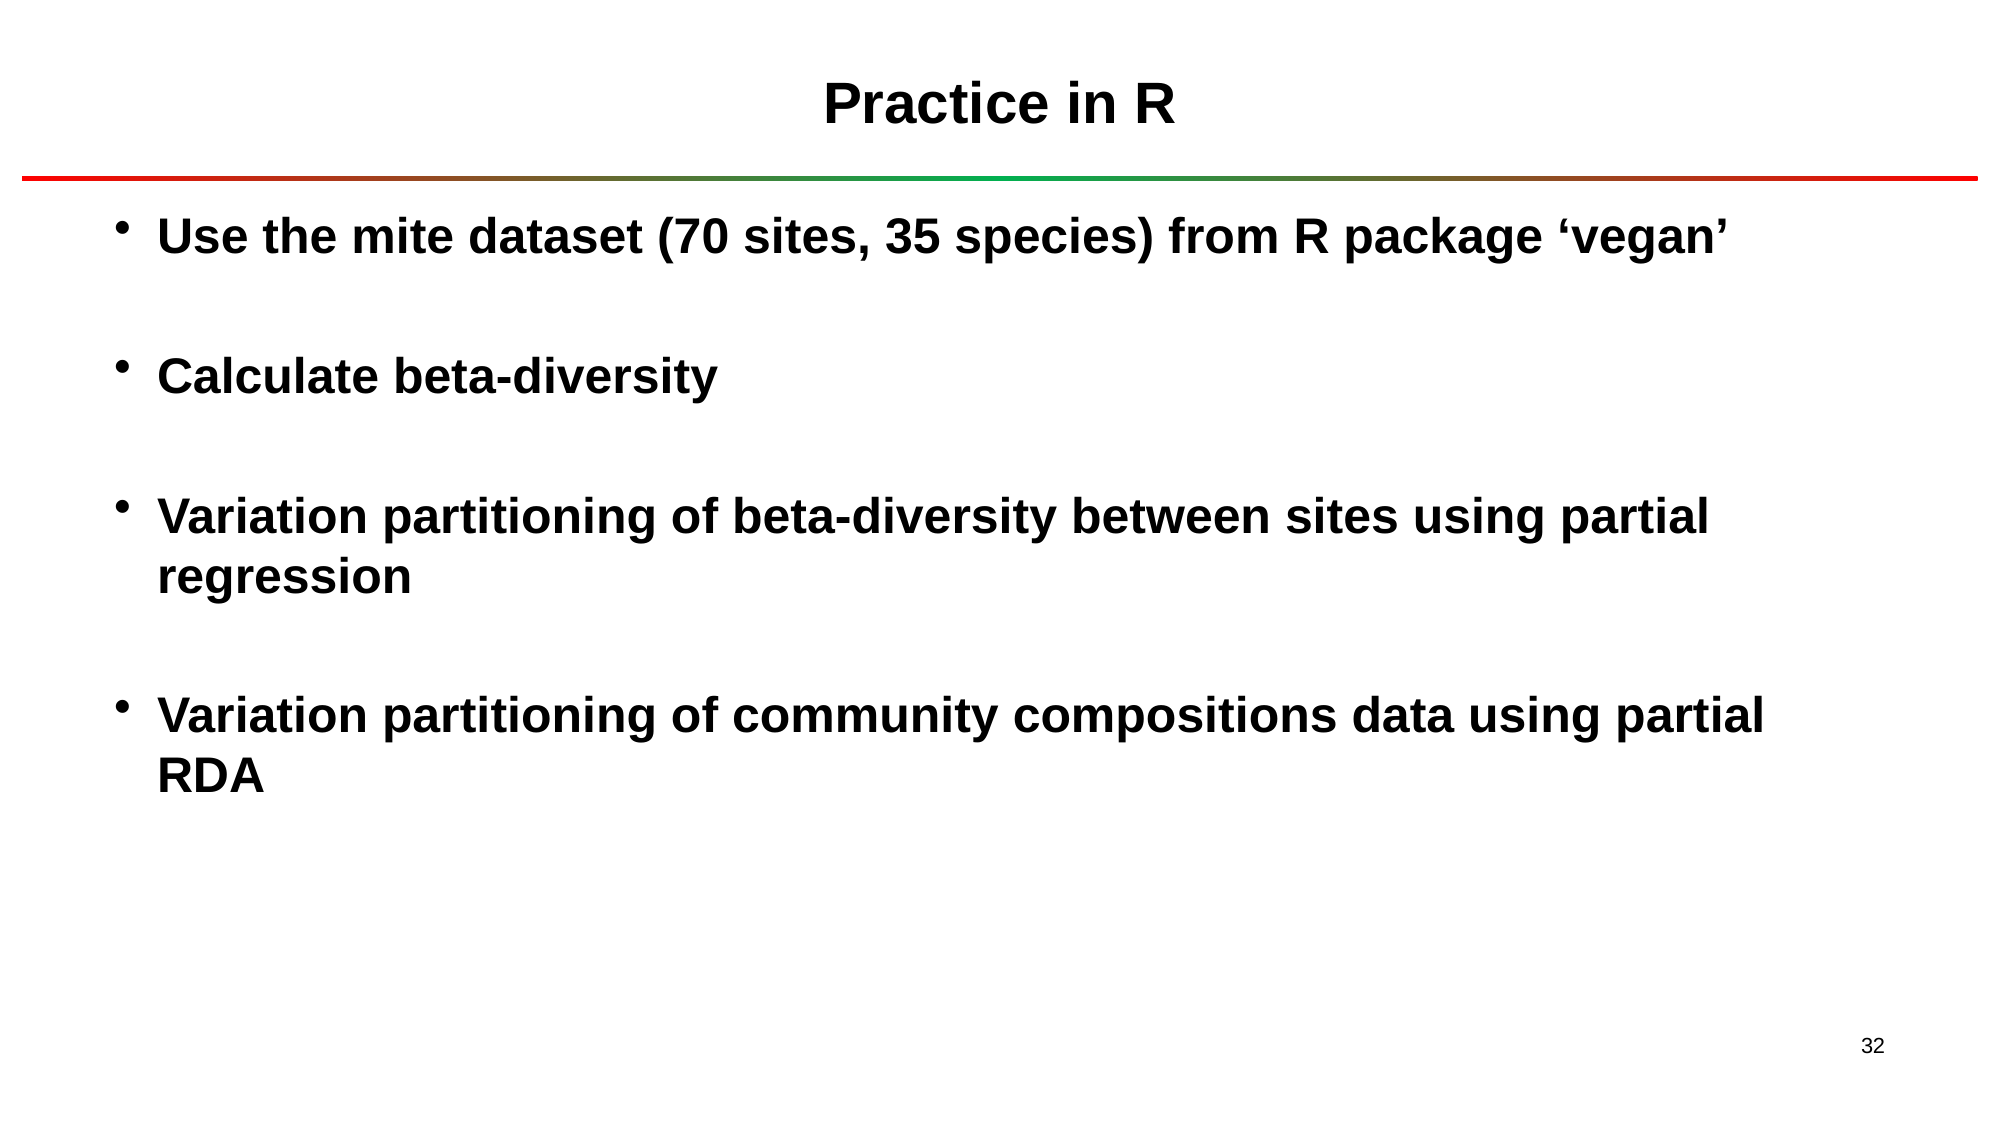

# Practice in R
Use the mite dataset (70 sites, 35 species) from R package ‘vegan’

Calculate beta-diversity

Variation partitioning of beta-diversity between sites using partial regression

Variation partitioning of community compositions data using partial RDA
32